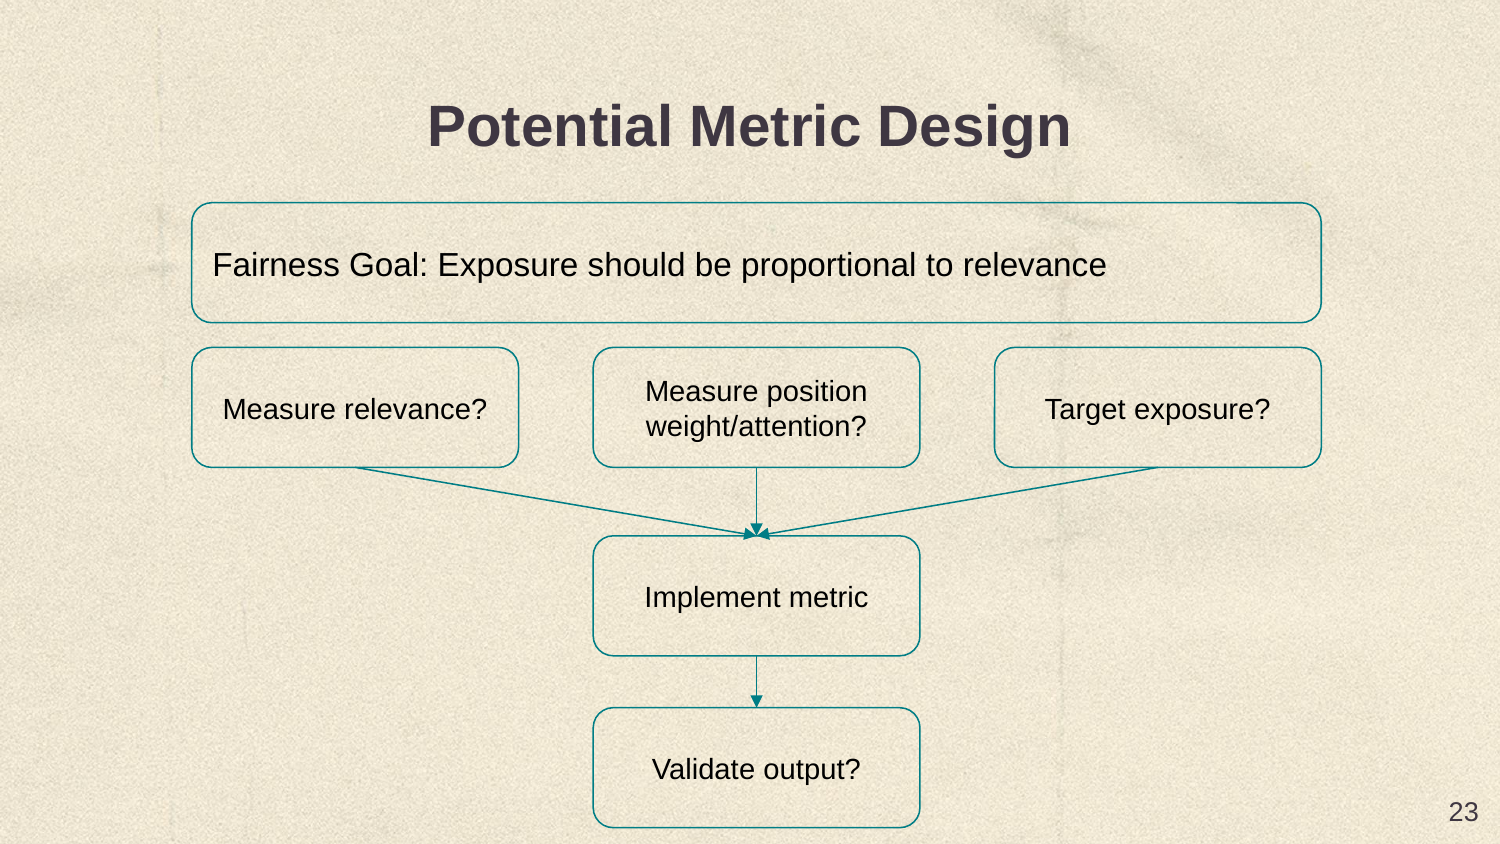

# Potential Metric Design
Fairness Goal: Exposure should be proportional to relevance
Measure relevance?
Measure position weight/attention?
Target exposure?
Implement metric
Validate output?
23